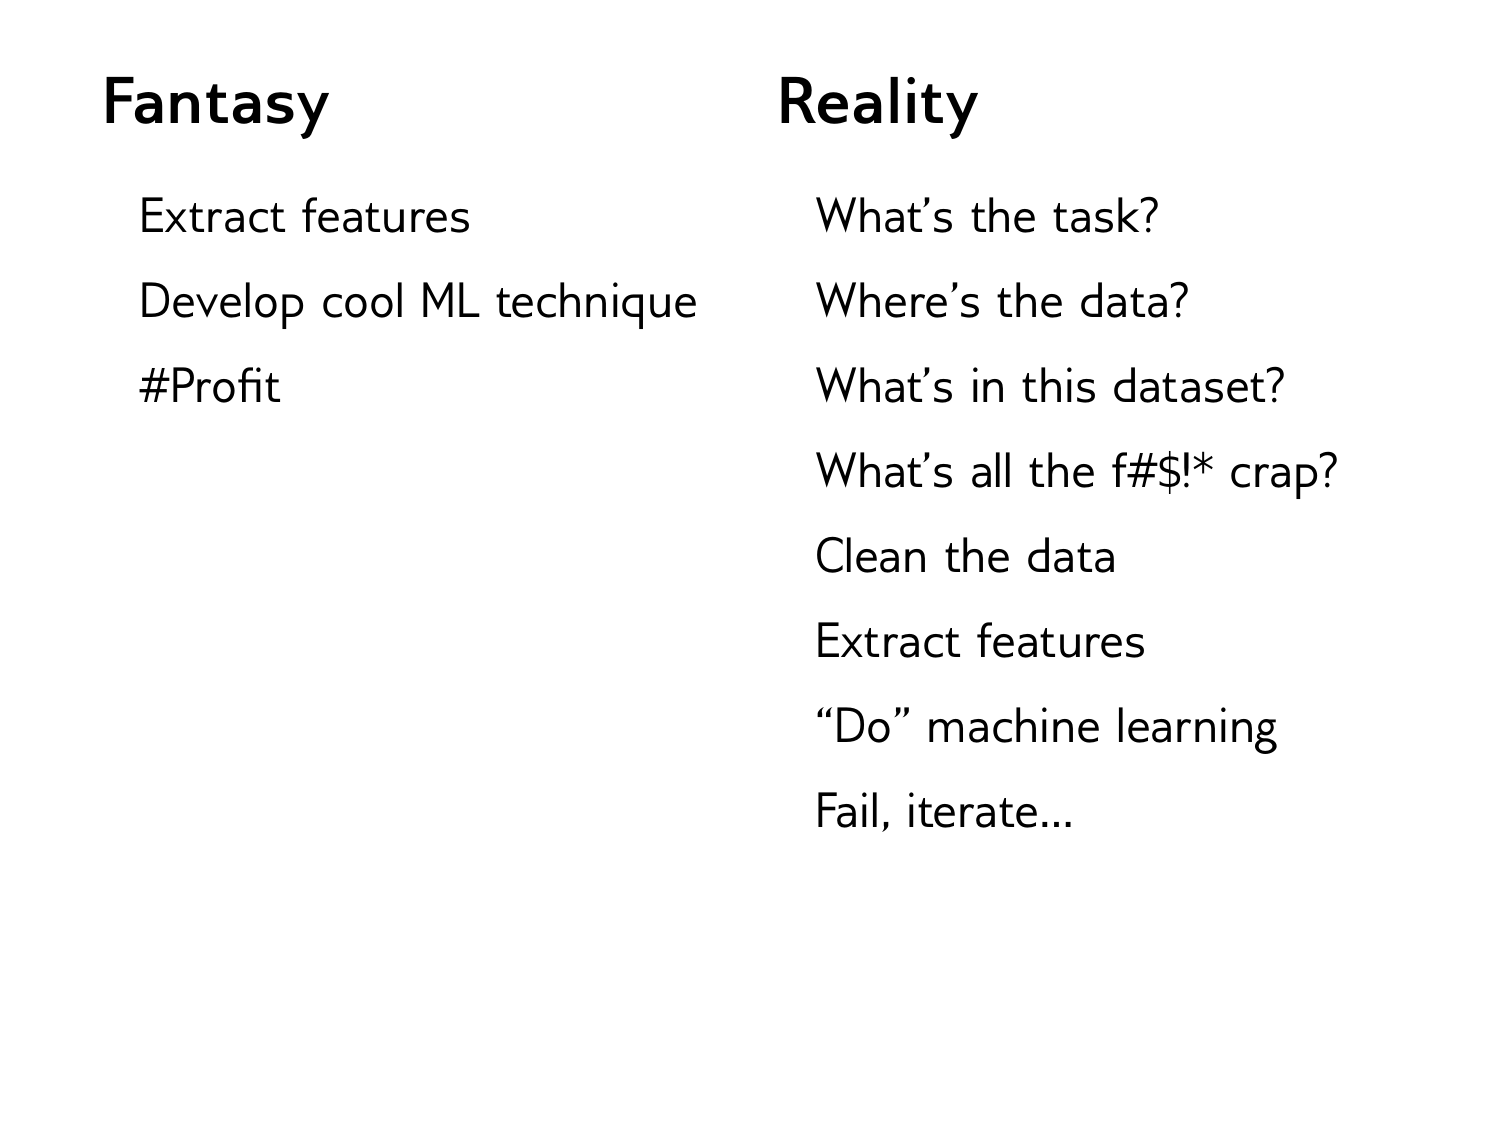

Fantasy
Reality
Extract features
Develop cool ML technique
#Profit
What’s the task?
Where’s the data?
What’s in this dataset?
What’s all the f#$!* crap?
Clean the data
Extract features
“Do” machine learning
Fail, iterate…